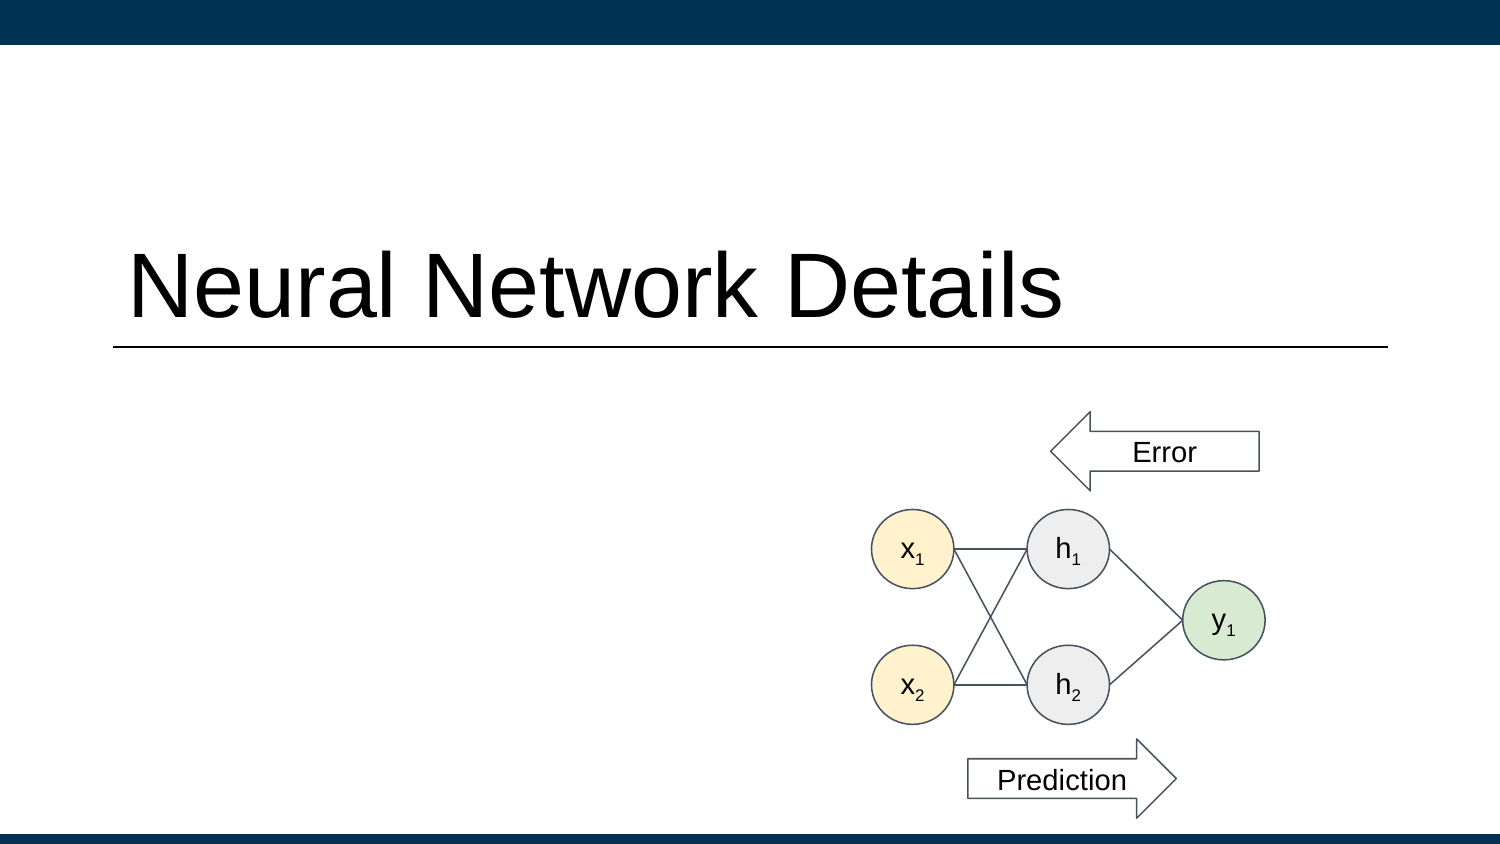

# Neural Network Details
Error
x1
h1
y1
x2
h2
Prediction